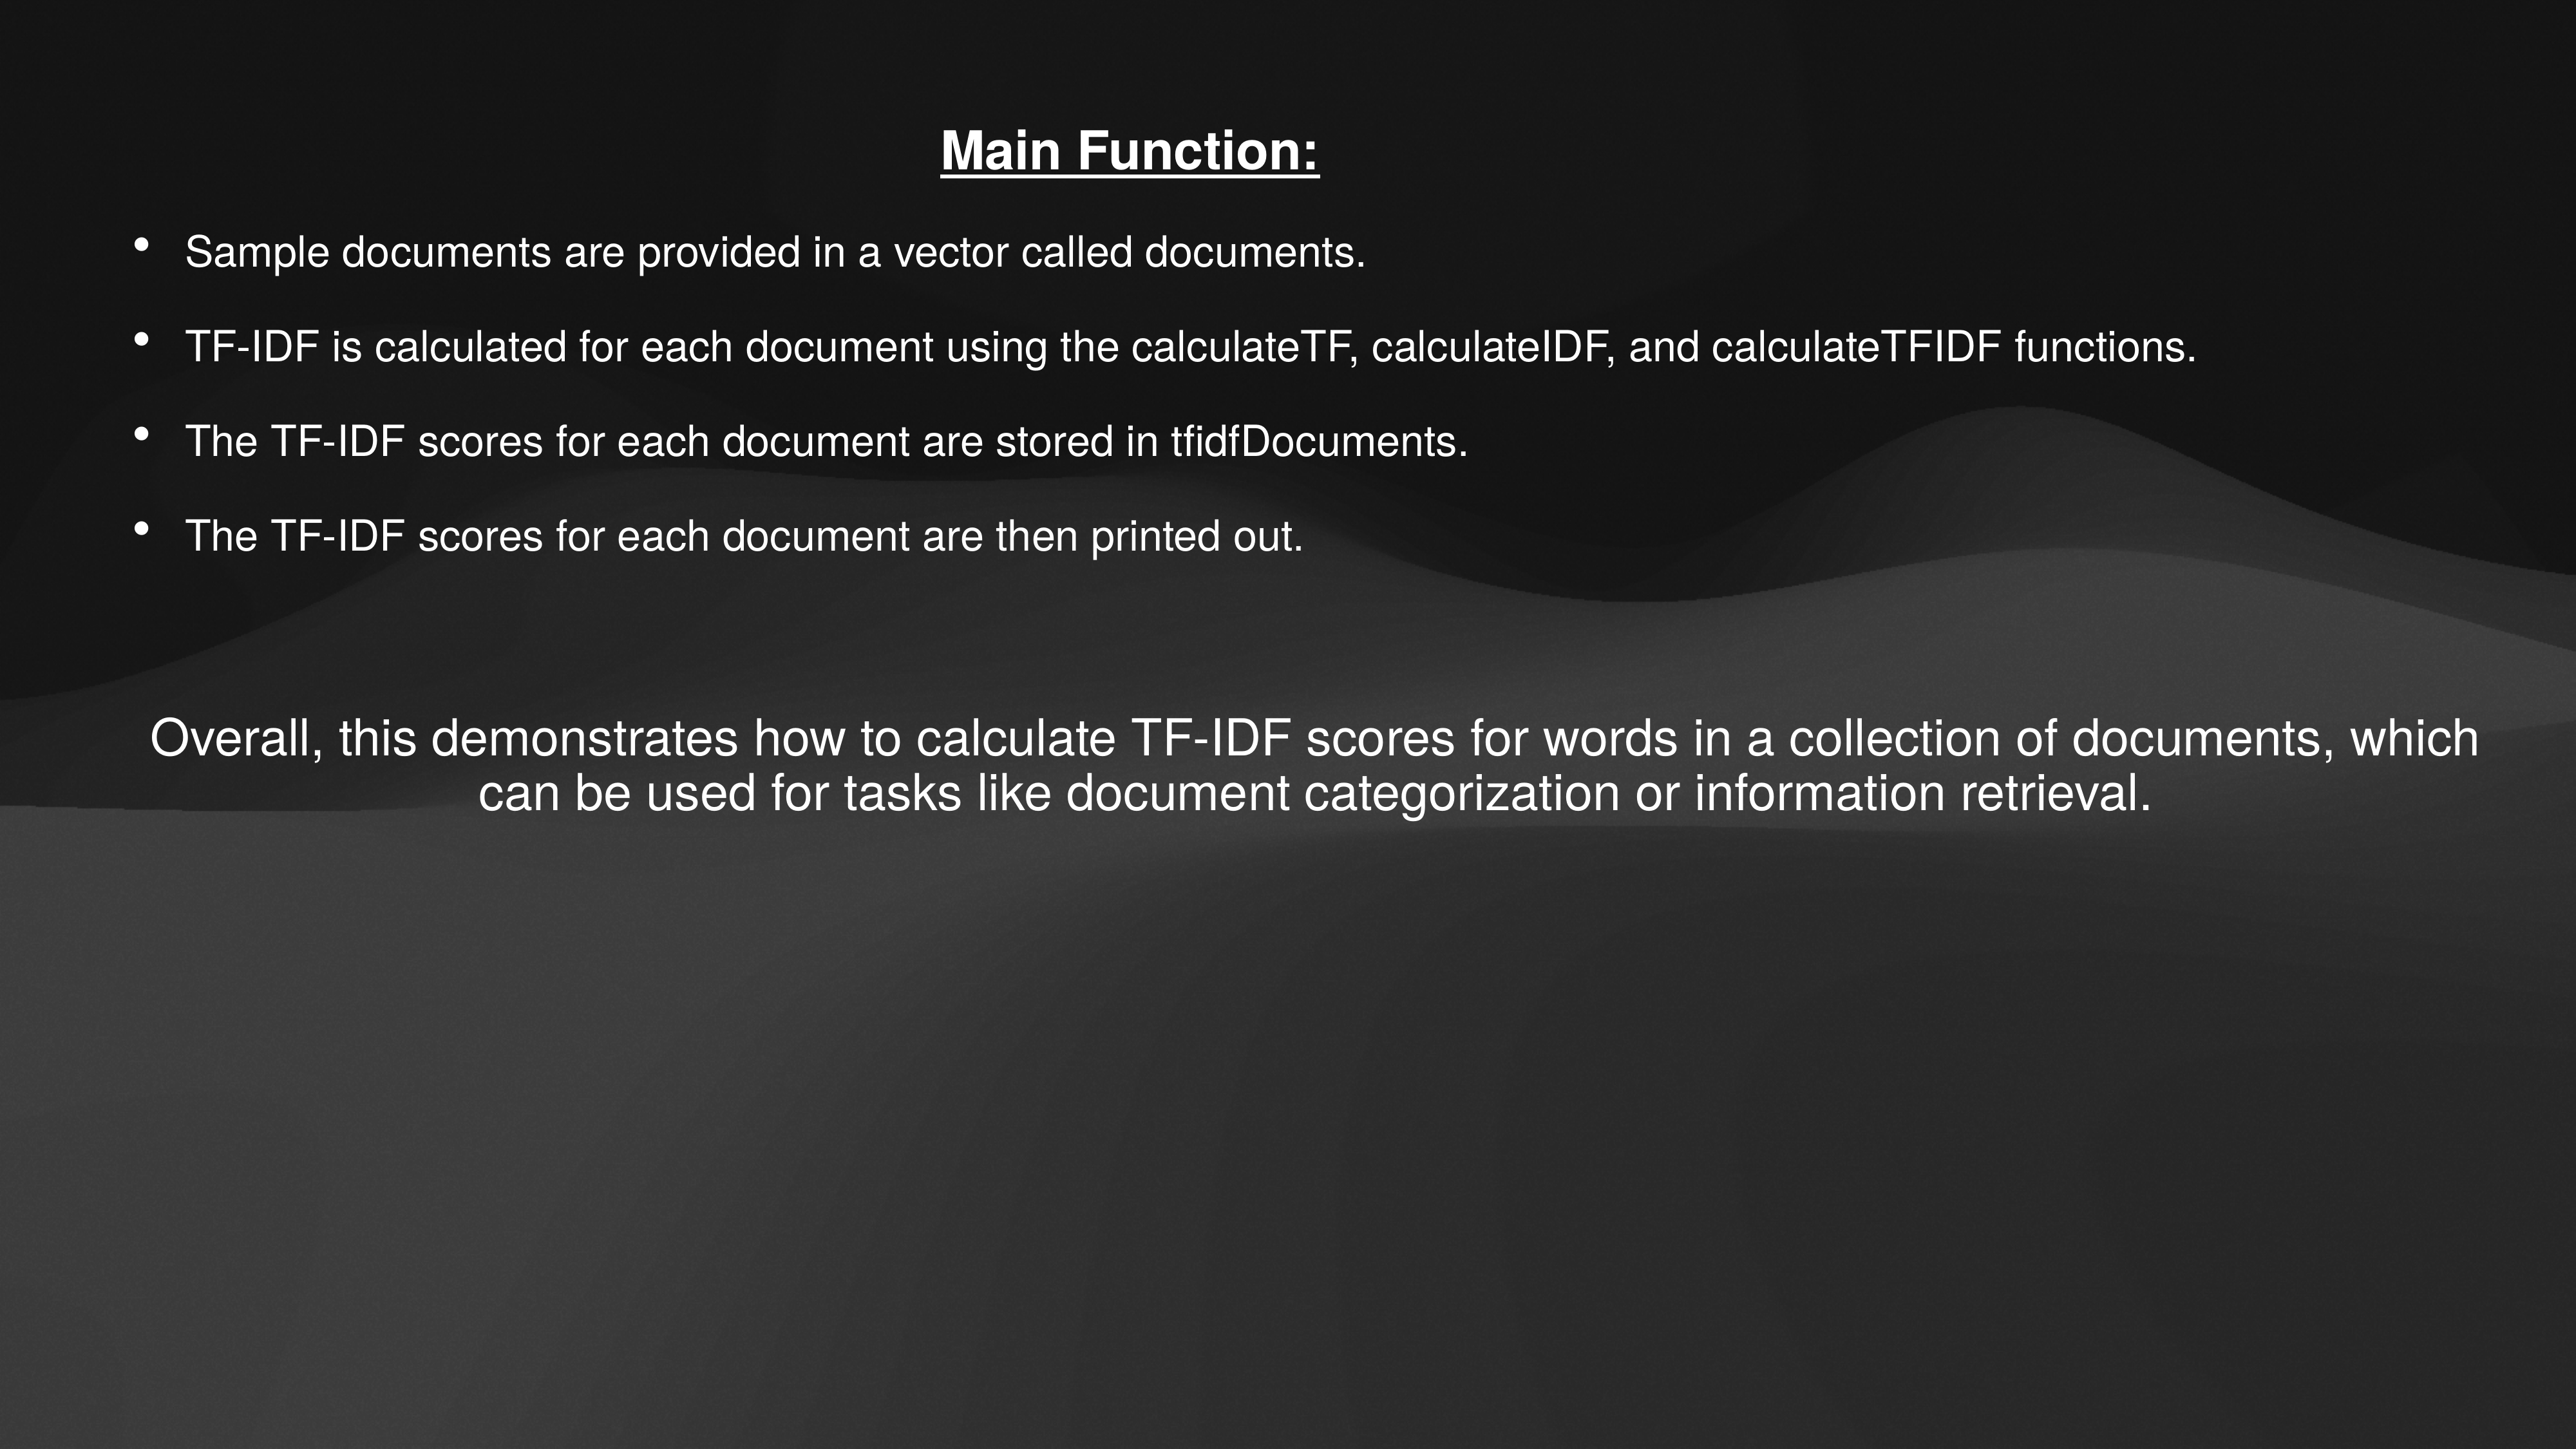

Main Function:
Sample documents are provided in a vector called documents.
TF-IDF is calculated for each document using the calculateTF, calculateIDF, and calculateTFIDF functions.
The TF-IDF scores for each document are stored in tfidfDocuments.
The TF-IDF scores for each document are then printed out.

Overall, this demonstrates how to calculate TF-IDF scores for words in a collection of documents, which can be used for tasks like document categorization or information retrieval.